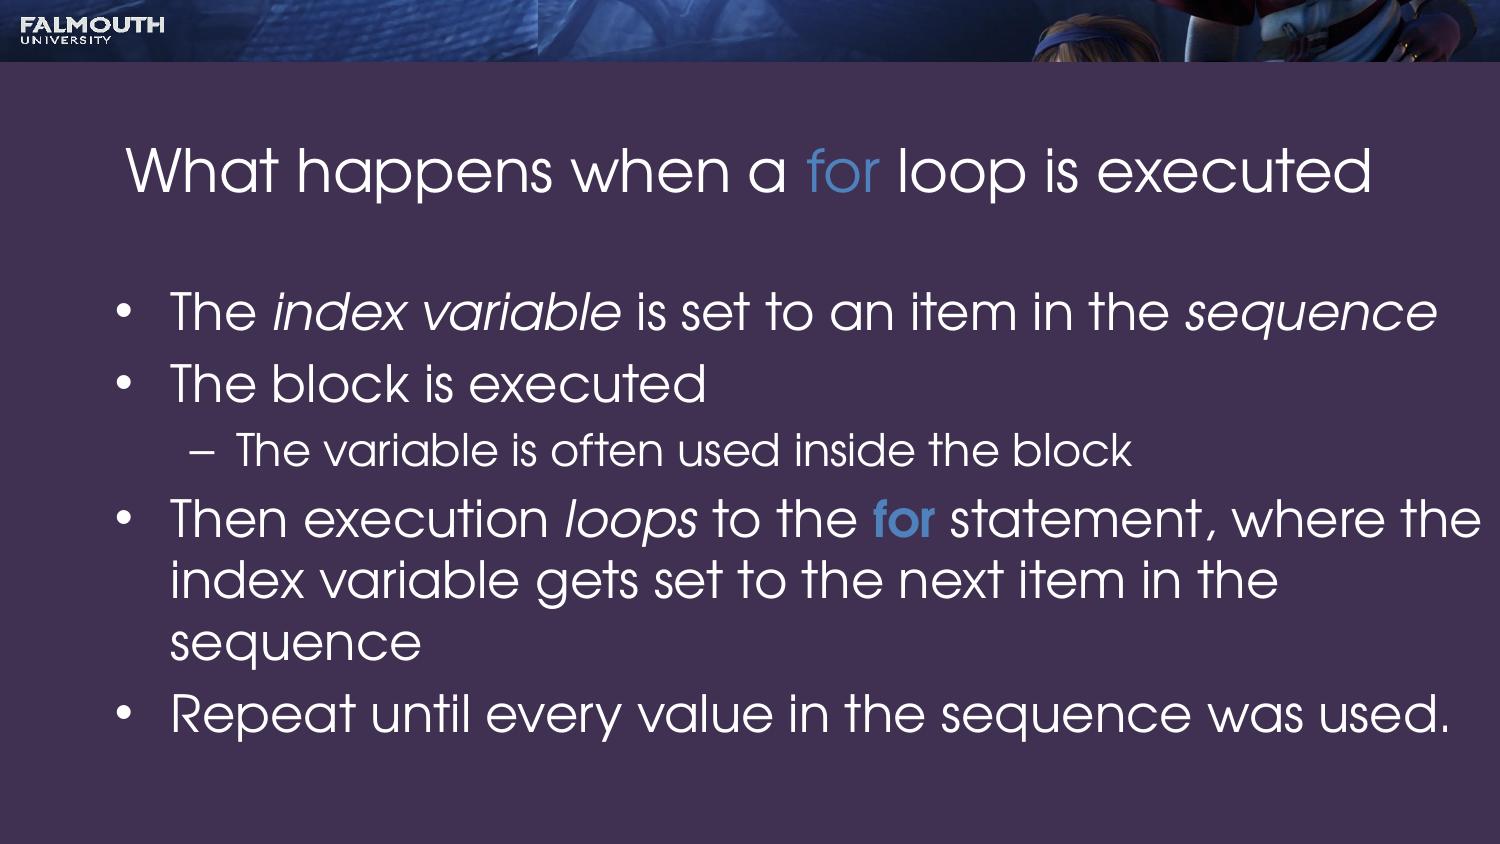

# What happens when a for loop is executed
The index variable is set to an item in the sequence
The block is executed
The variable is often used inside the block
Then execution loops to the for statement, where the index variable gets set to the next item in the sequence
Repeat until every value in the sequence was used.